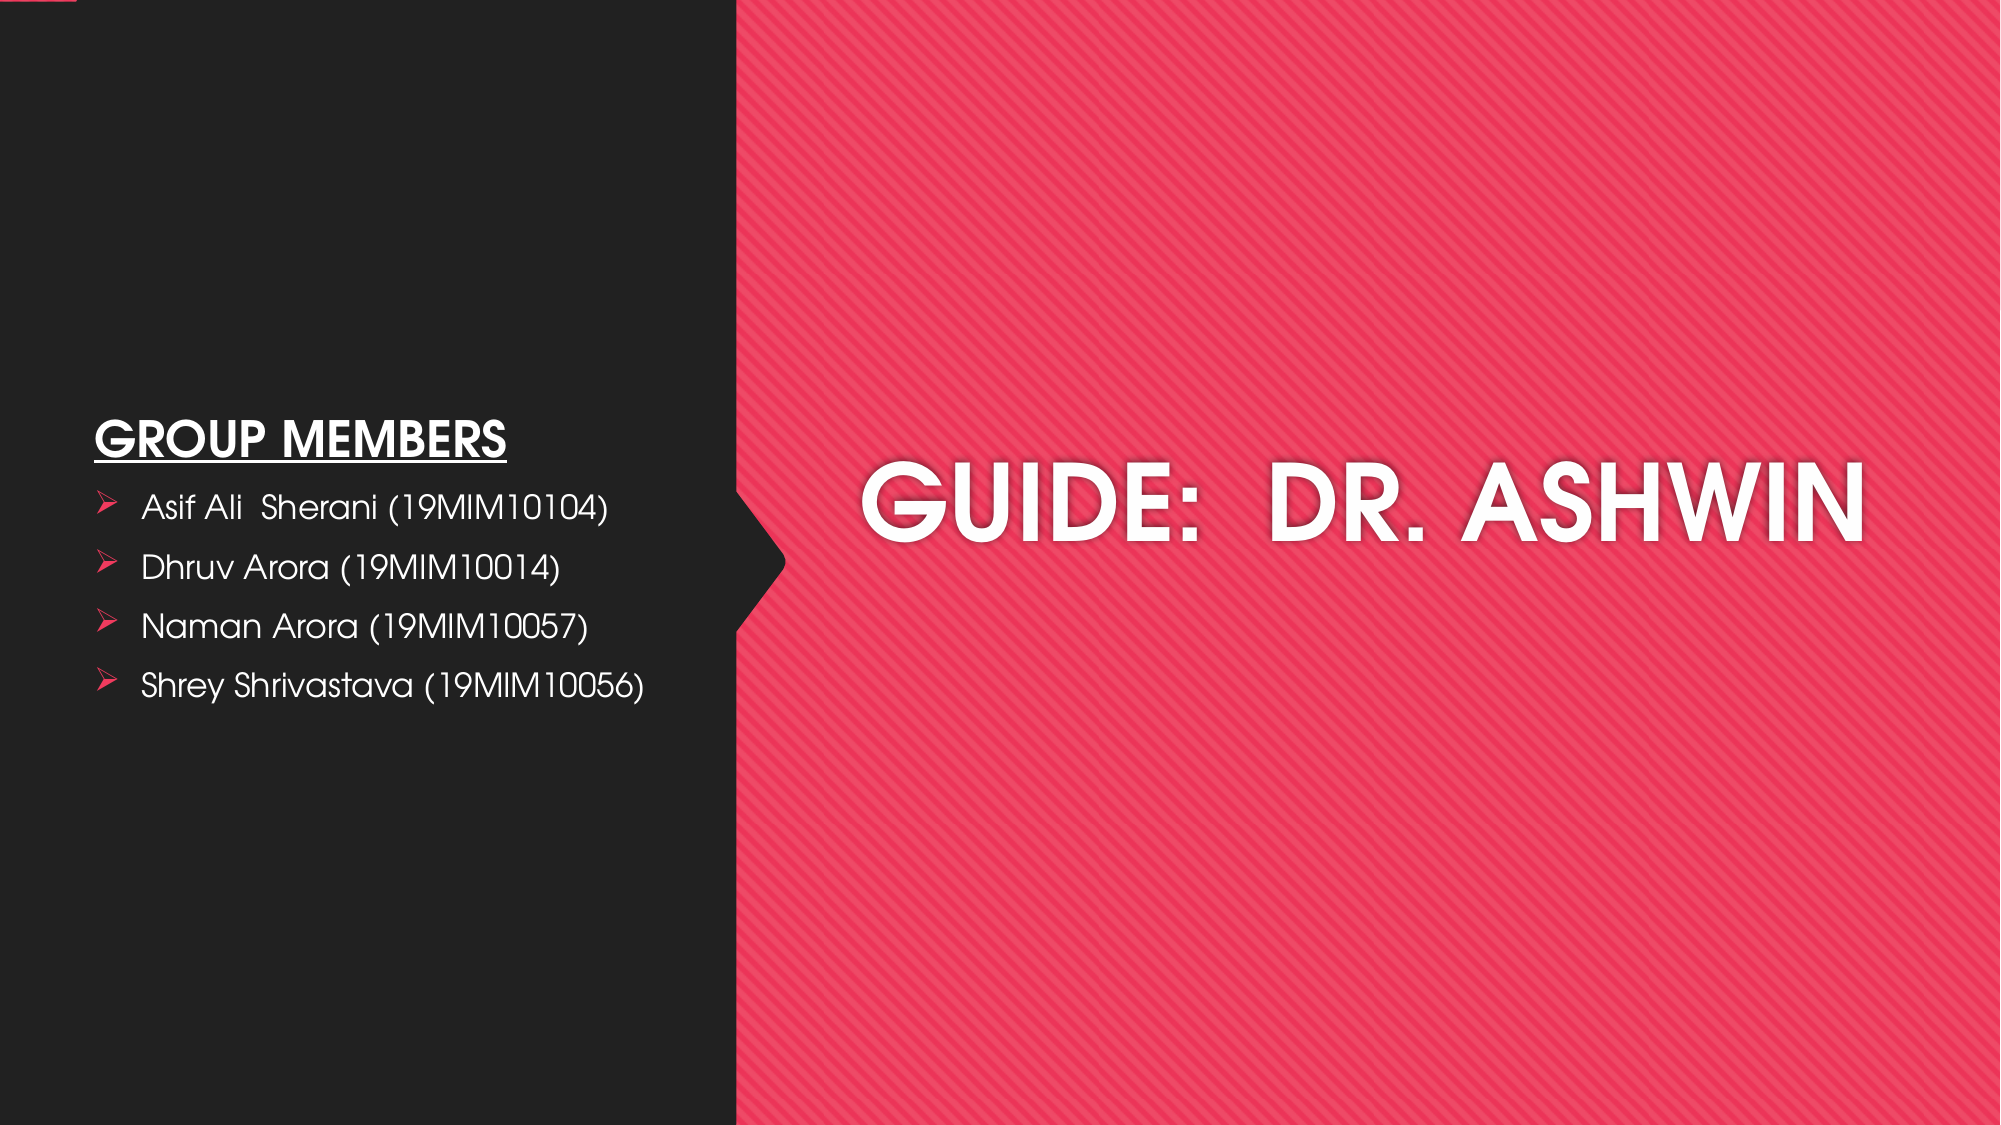

GROUP MEMBERS
Asif Ali  Sherani (19MIM10104)
Dhruv Arora (19MIM10014)
Naman Arora (19MIM10057)
Shrey Shrivastava (19MIM10056)
# guide:  dr. ashwin